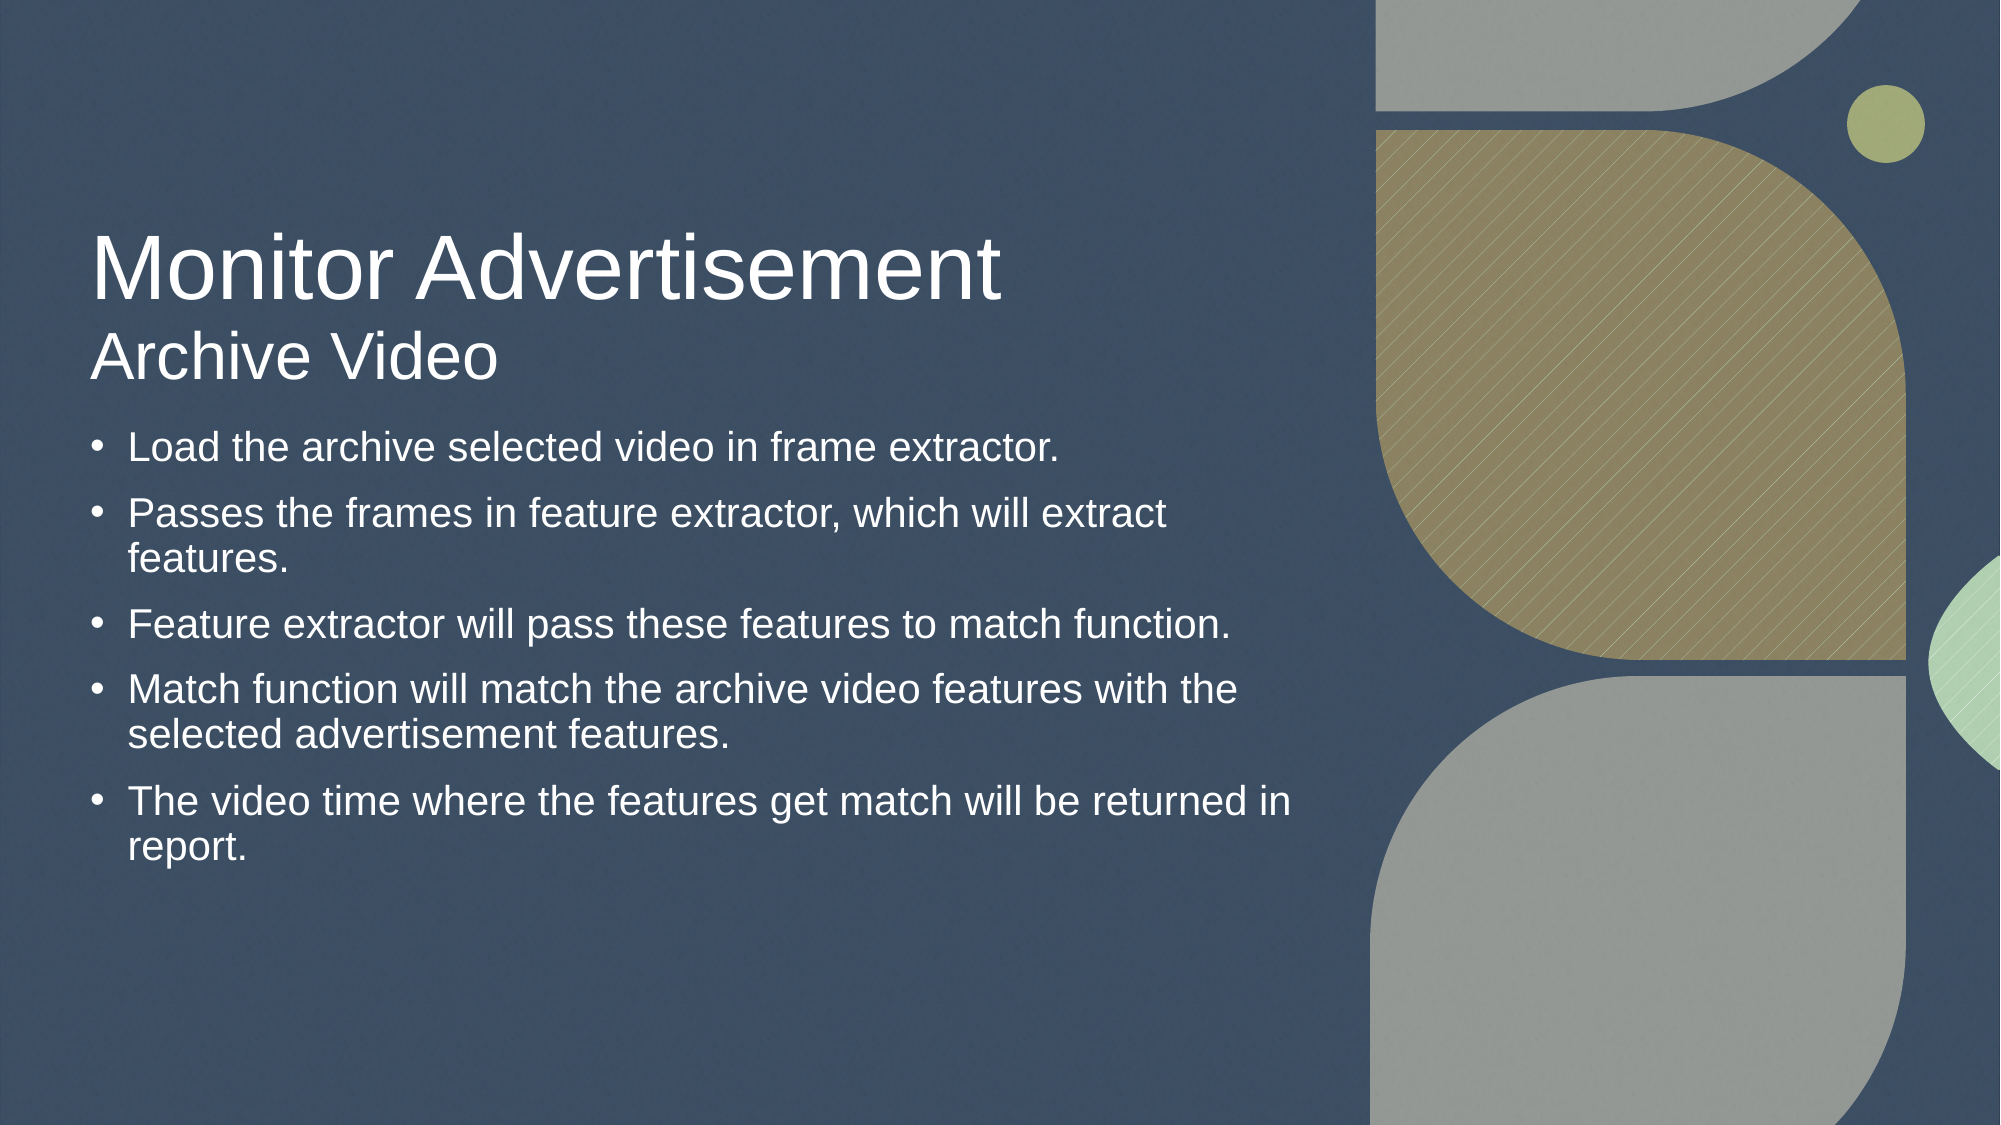

# Monitor Advertisement
Archive Video
Load the archive selected video in frame extractor.
Passes the frames in feature extractor, which will extract features.
Feature extractor will pass these features to match function.
Match function will match the archive video features with the selected advertisement features.
The video time where the features get match will be returned in report.